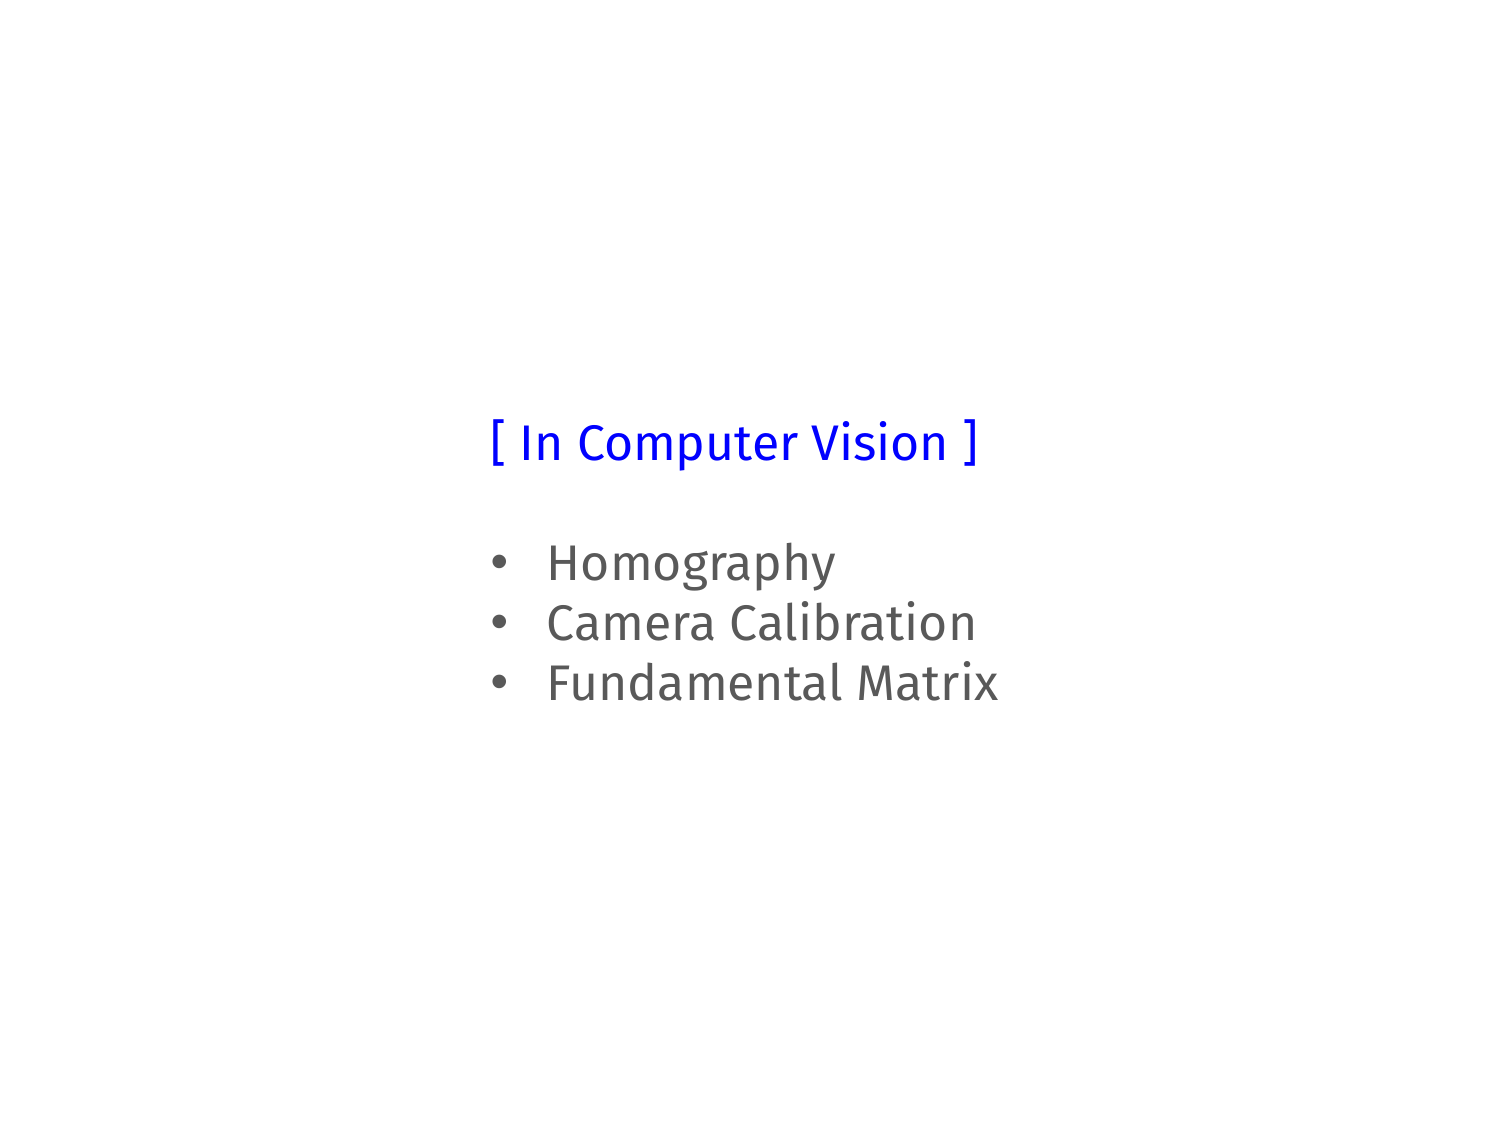

[ In Computer Vision ]

Homography
Camera Calibration
Fundamental Matrix